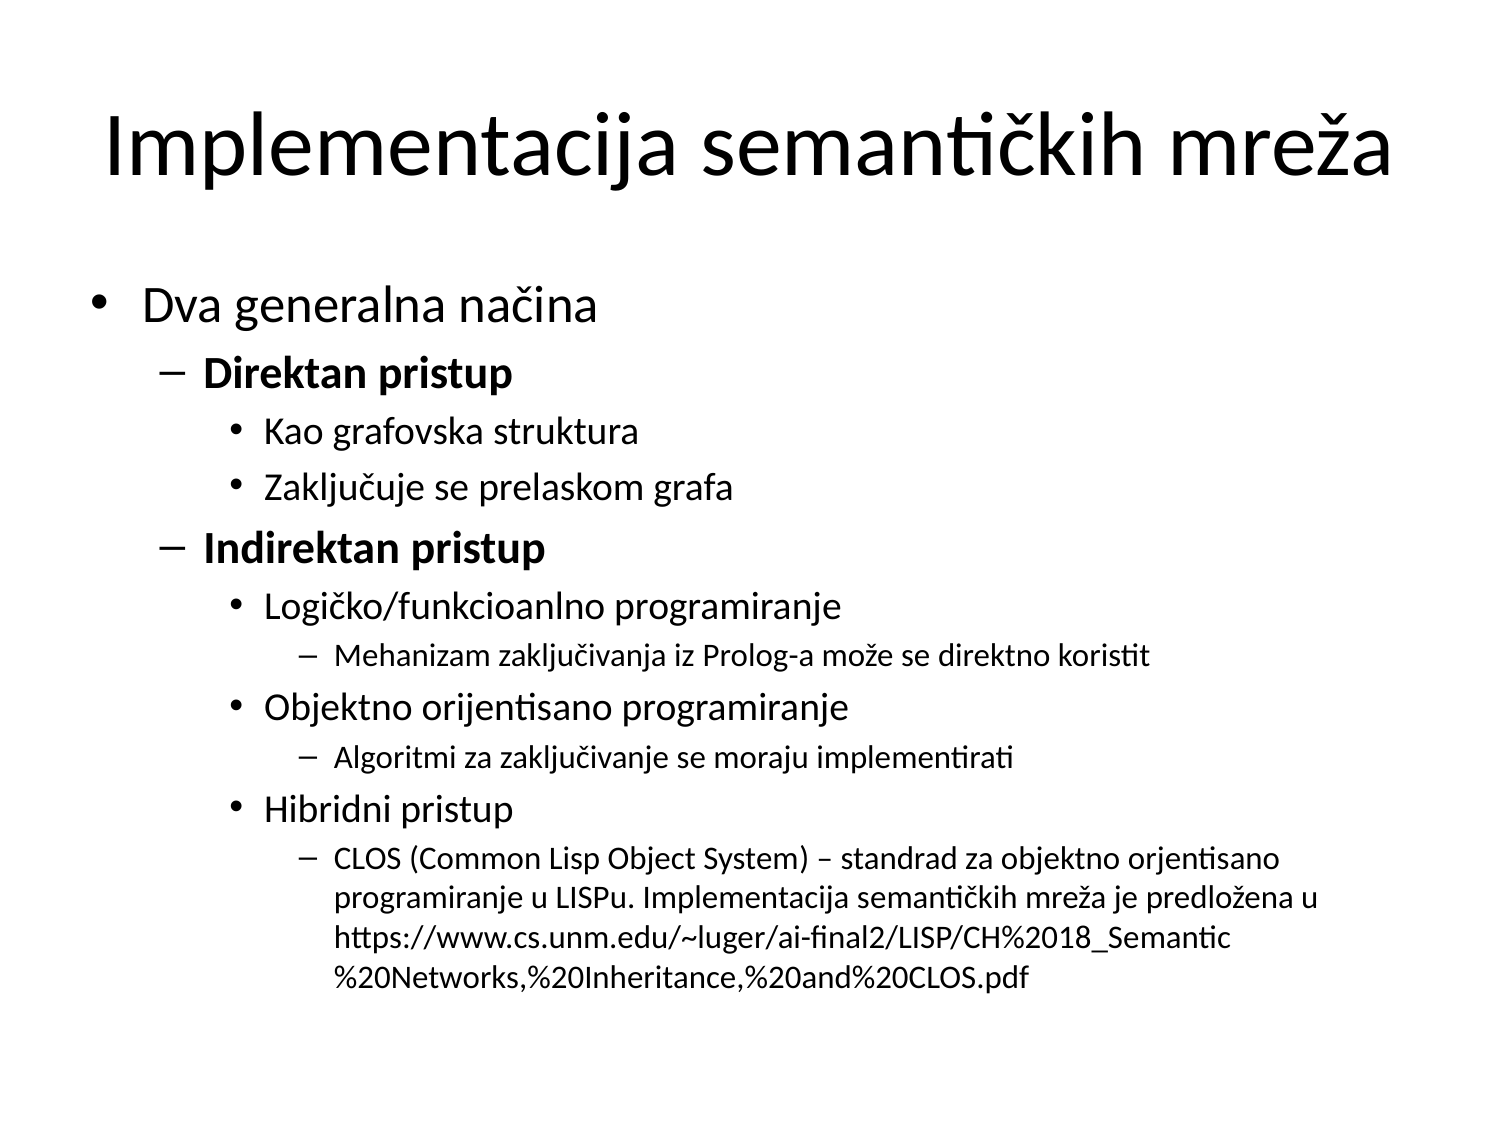

# Implementacija semantičkih mreža
Dva generalna načina
Direktan pristup
Kao grafovska struktura
Zaključuje se prelaskom grafa
Indirektan pristup
Logičko/funkcioanlno programiranje
Mehanizam zaključivanja iz Prolog-a može se direktno koristit
Objektno orijentisano programiranje
Algoritmi za zaključivanje se moraju implementirati
Hibridni pristup
CLOS (Common Lisp Object System) – standrad za objektno orjentisano programiranje u LISPu. Implementacija semantičkih mreža je predložena u  https://www.cs.unm.edu/~luger/ai-final2/LISP/CH%2018_Semantic%20Networks,%20Inheritance,%20and%20CLOS.pdf